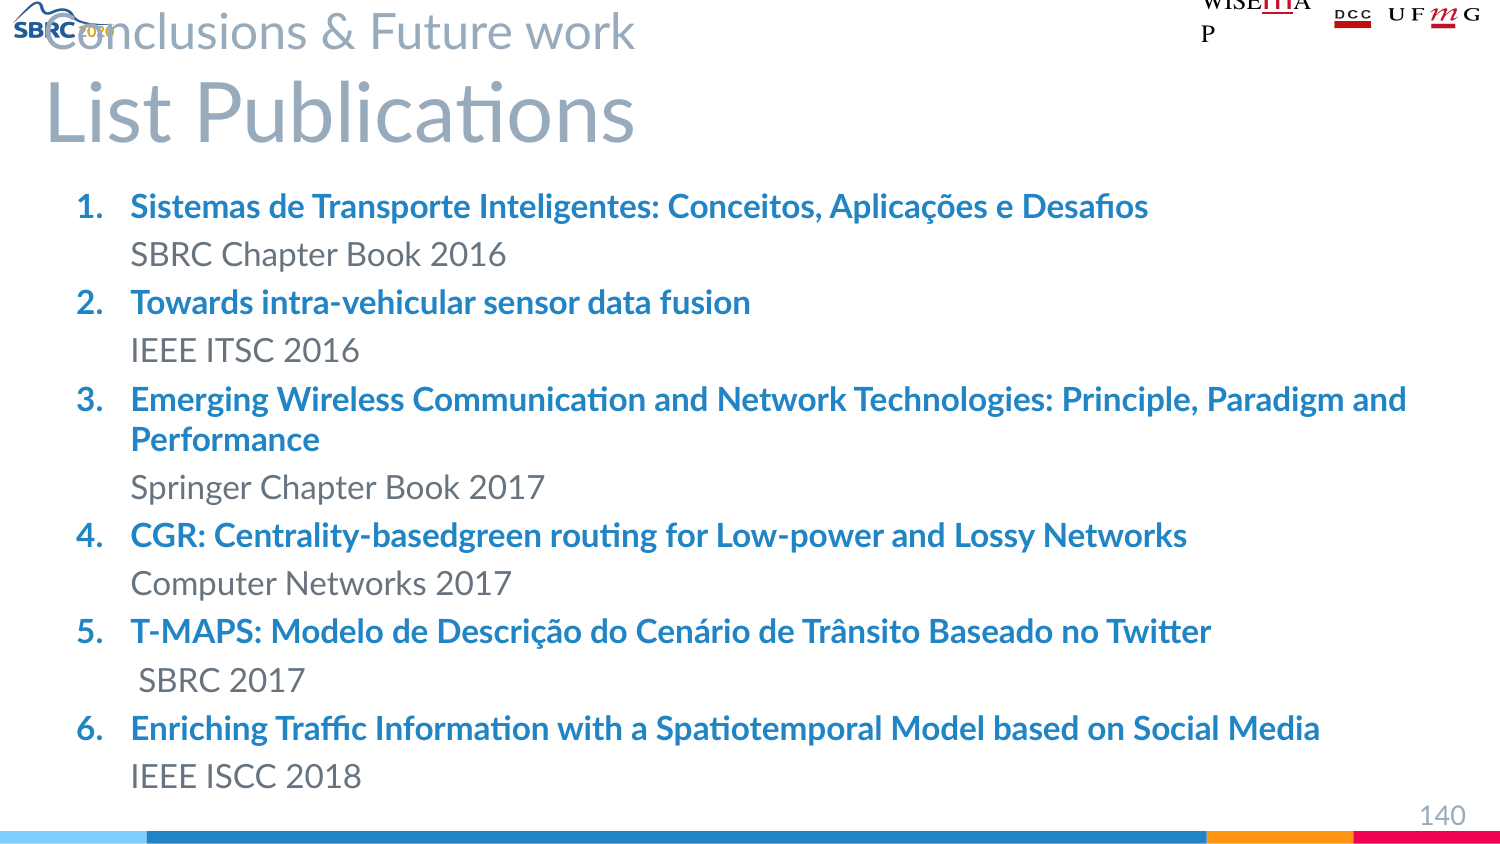

# Conclusions & Future work
List Publications
Sistemas de Transporte Inteligentes: Conceitos, Aplicações e Desafios
SBRC Chapter Book 2016
Towards intra-vehicular sensor data fusion
IEEE ITSC 2016
Emerging Wireless Communication and Network Technologies: Principle, Paradigm and Performance
Springer Chapter Book 2017
CGR: Centrality-basedgreen routing for Low-power and Lossy Networks
Computer Networks 2017
T-MAPS: Modelo de Descrição do Cenário de Trânsito Baseado no Twitter
 SBRC 2017
Enriching Traffic Information with a Spatiotemporal Model based on Social Media
IEEE ISCC 2018
140